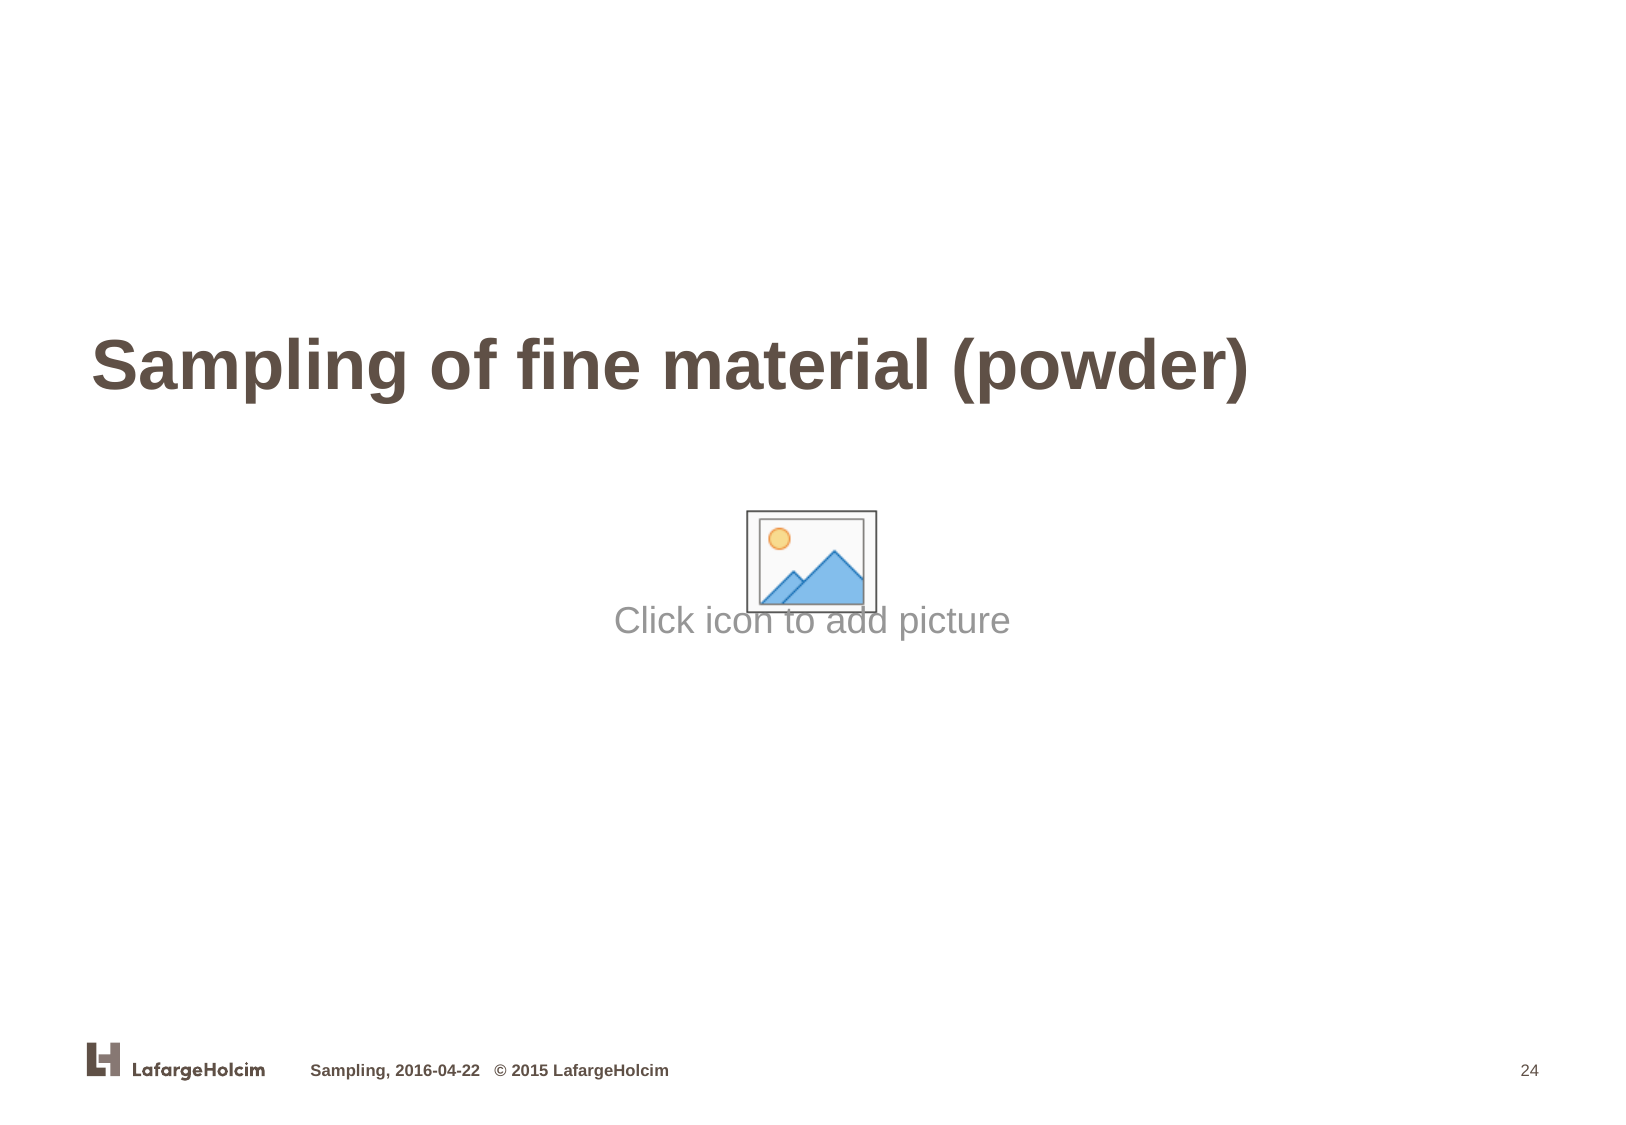

# Sampling of fine material (powder)
Sampling, 2016-04-22   © 2015 LafargeHolcim
24